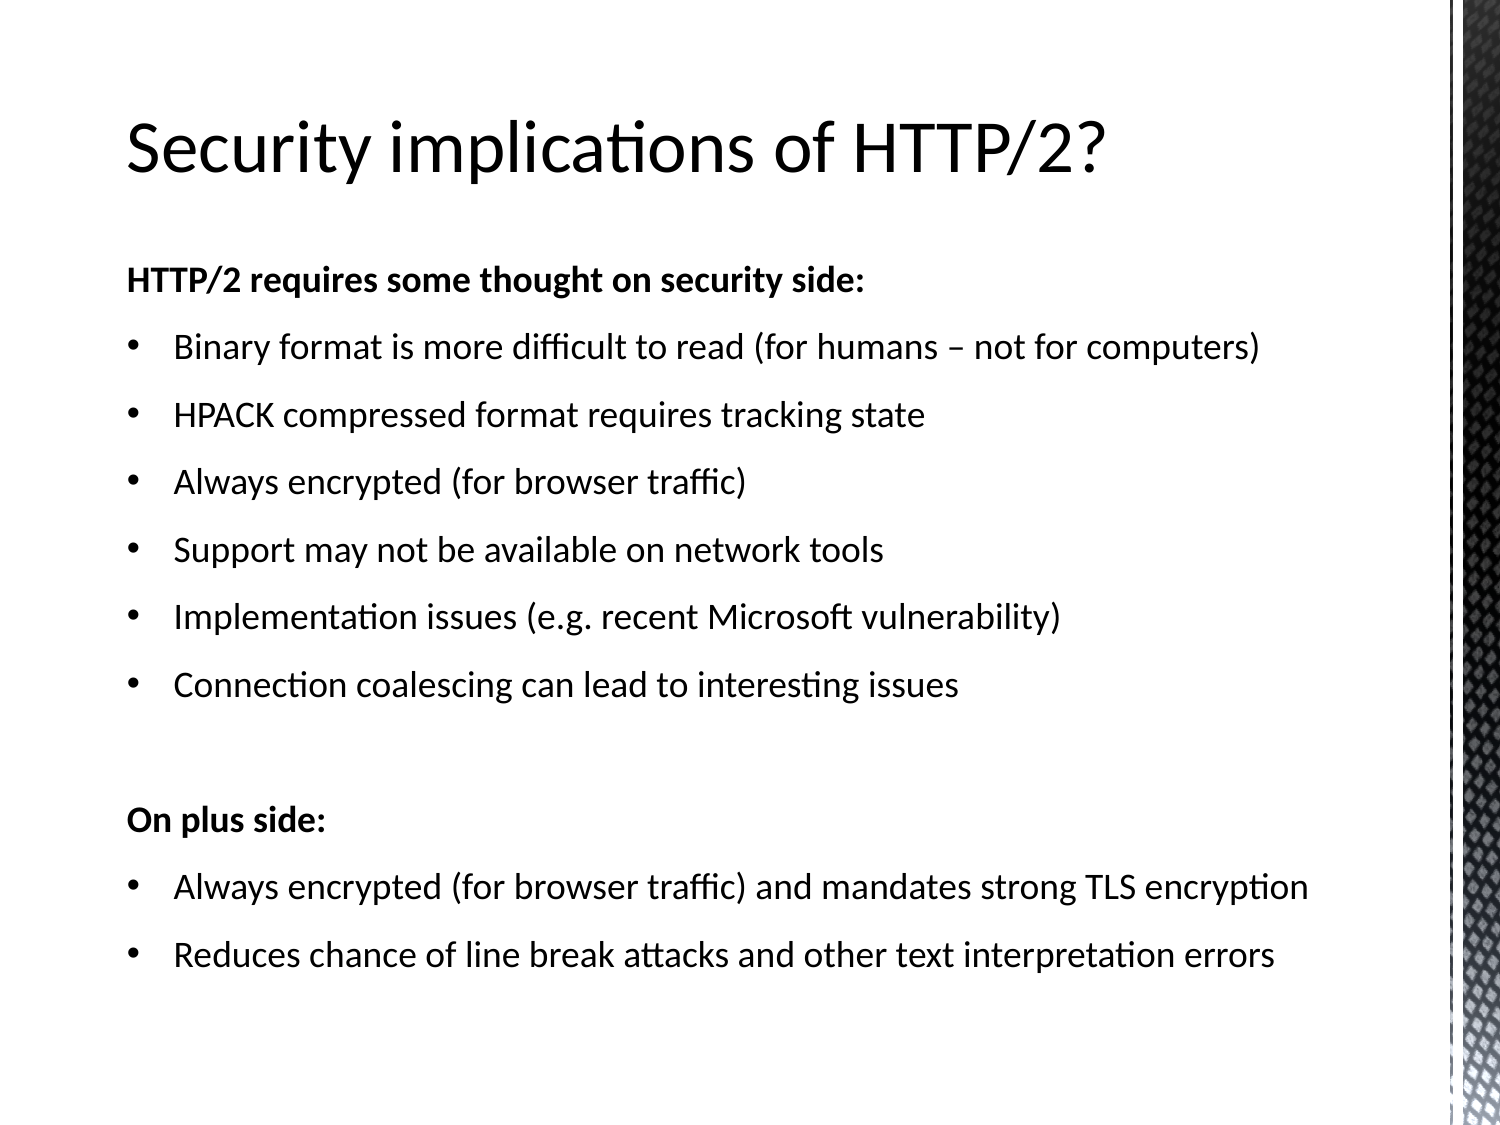

Security implications of HTTP/2?

HTTP/2 requires some thought on security side:
Binary format is more difficult to read (for humans – not for computers)
HPACK compressed format requires tracking state
Always encrypted (for browser traffic)
Support may not be available on network tools
Implementation issues (e.g. recent Microsoft vulnerability)
Connection coalescing can lead to interesting issues

On plus side:
Always encrypted (for browser traffic) and mandates strong TLS encryption
Reduces chance of line break attacks and other text interpretation errors